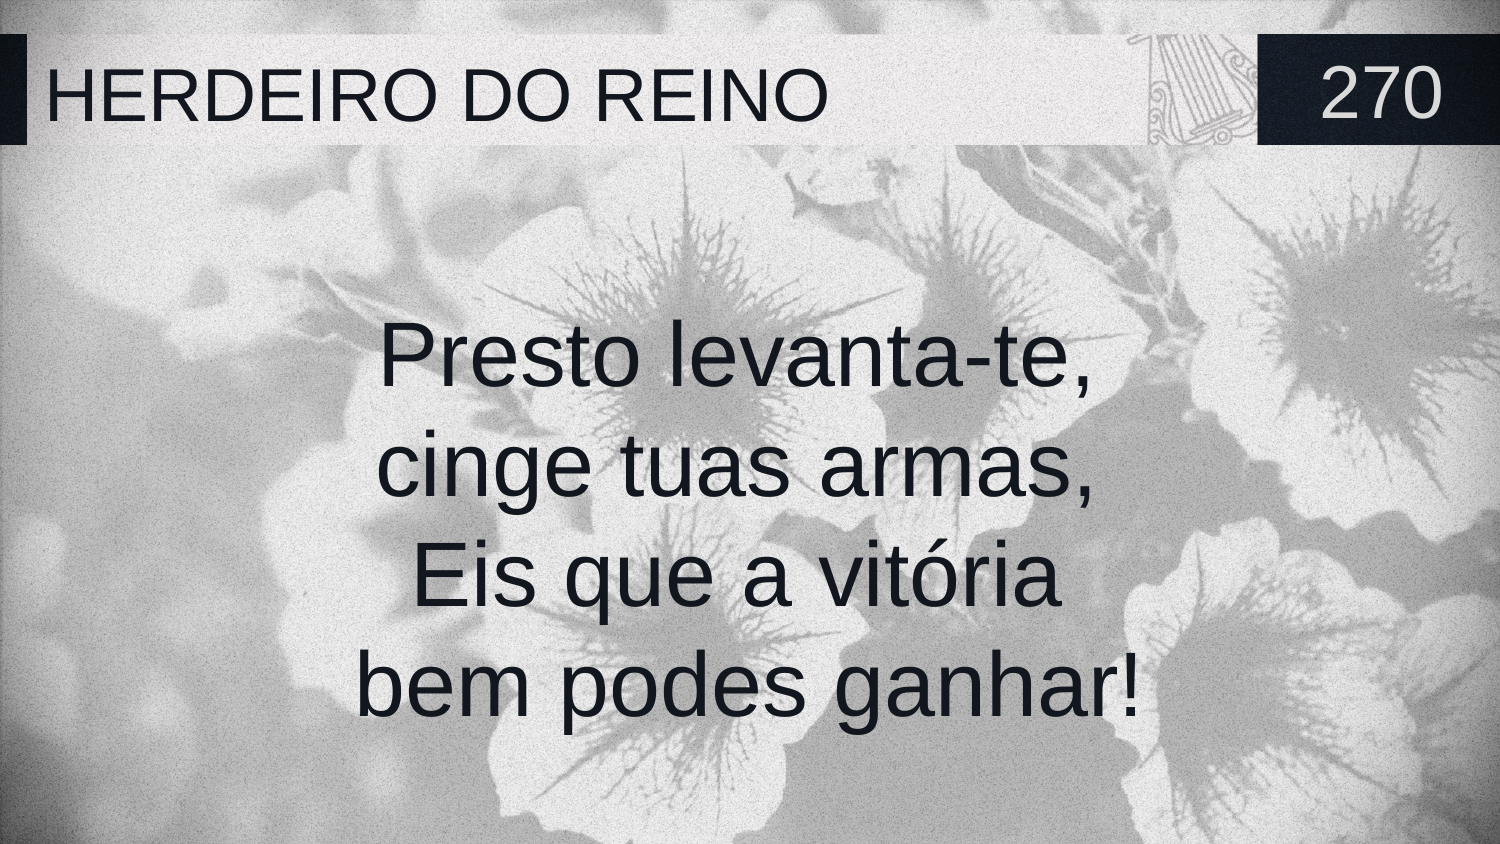

# HERDEIRO DO REINO
270
Presto levanta-te,
cinge tuas armas,
Eis que a vitória
bem podes ganhar!